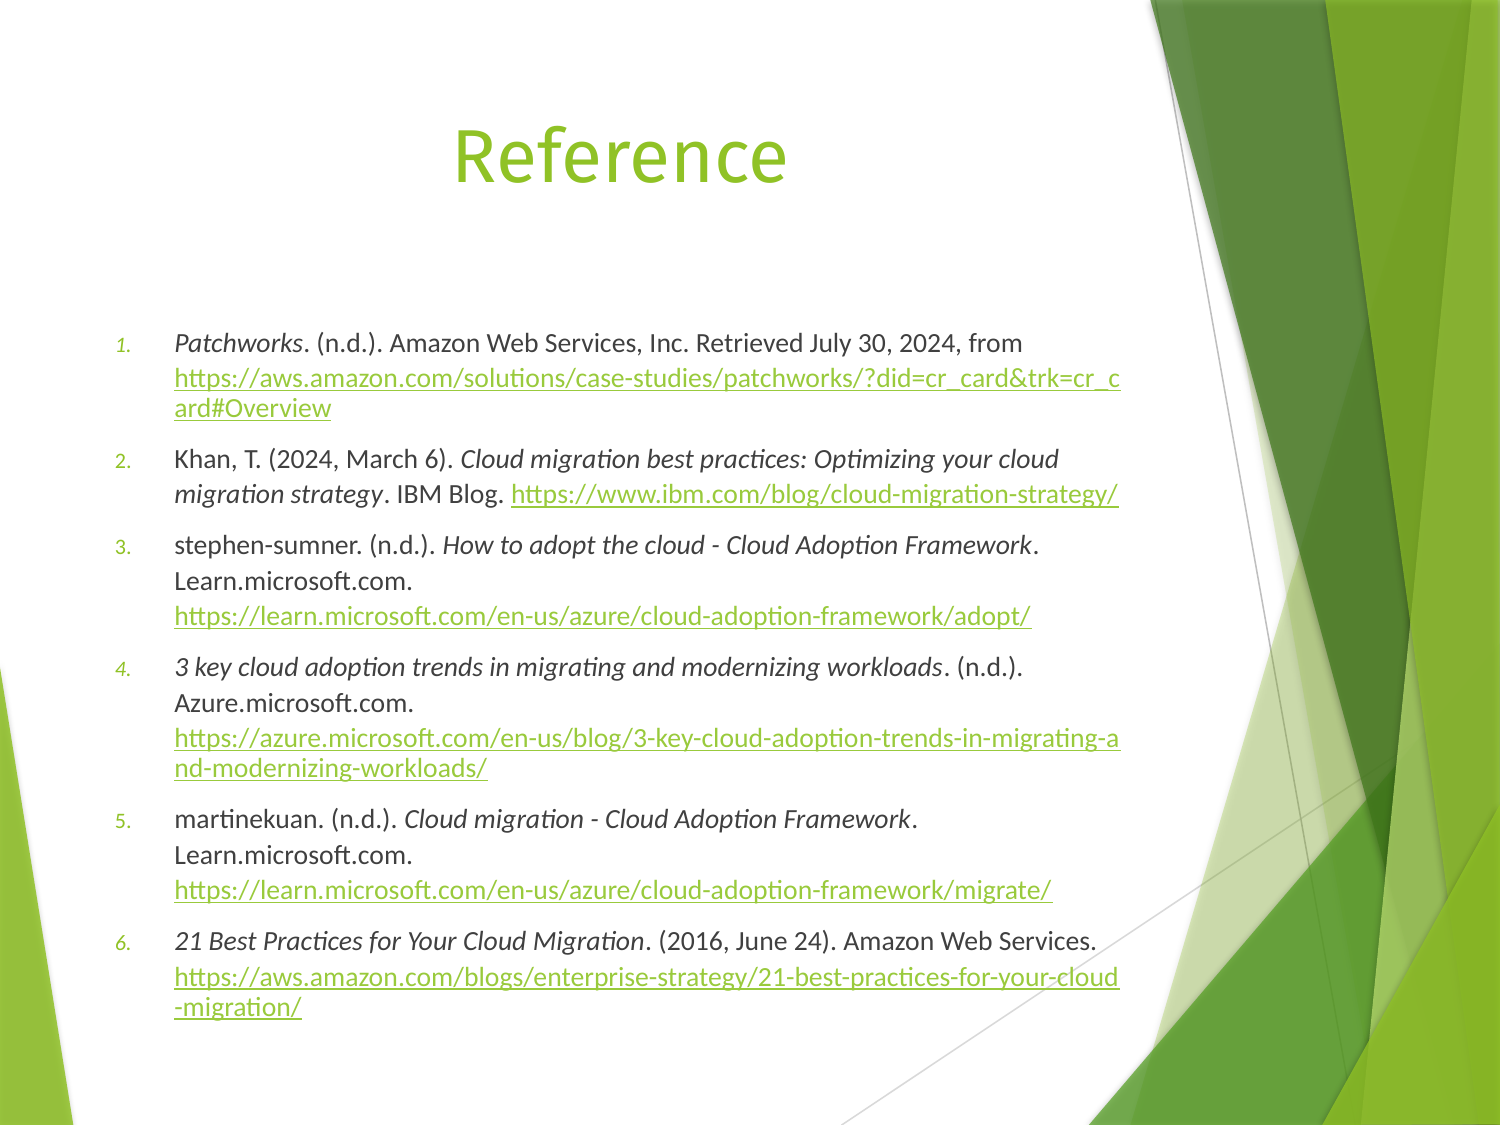

# Reference
Patchworks. (n.d.). Amazon Web Services, Inc. Retrieved July 30, 2024, from https://aws.amazon.com/solutions/case-studies/patchworks/?did=cr_card&trk=cr_card#Overview
Khan, T. (2024, March 6). Cloud migration best practices: Optimizing your cloud migration strategy. IBM Blog. https://www.ibm.com/blog/cloud-migration-strategy/
stephen-sumner. (n.d.). How to adopt the cloud - Cloud Adoption Framework. Learn.microsoft.com. https://learn.microsoft.com/en-us/azure/cloud-adoption-framework/adopt/
3 key cloud adoption trends in migrating and modernizing workloads. (n.d.). Azure.microsoft.com. https://azure.microsoft.com/en-us/blog/3-key-cloud-adoption-trends-in-migrating-and-modernizing-workloads/
martinekuan. (n.d.). Cloud migration - Cloud Adoption Framework. Learn.microsoft.com. https://learn.microsoft.com/en-us/azure/cloud-adoption-framework/migrate/
21 Best Practices for Your Cloud Migration. (2016, June 24). Amazon Web Services. https://aws.amazon.com/blogs/enterprise-strategy/21-best-practices-for-your-cloud-migration/